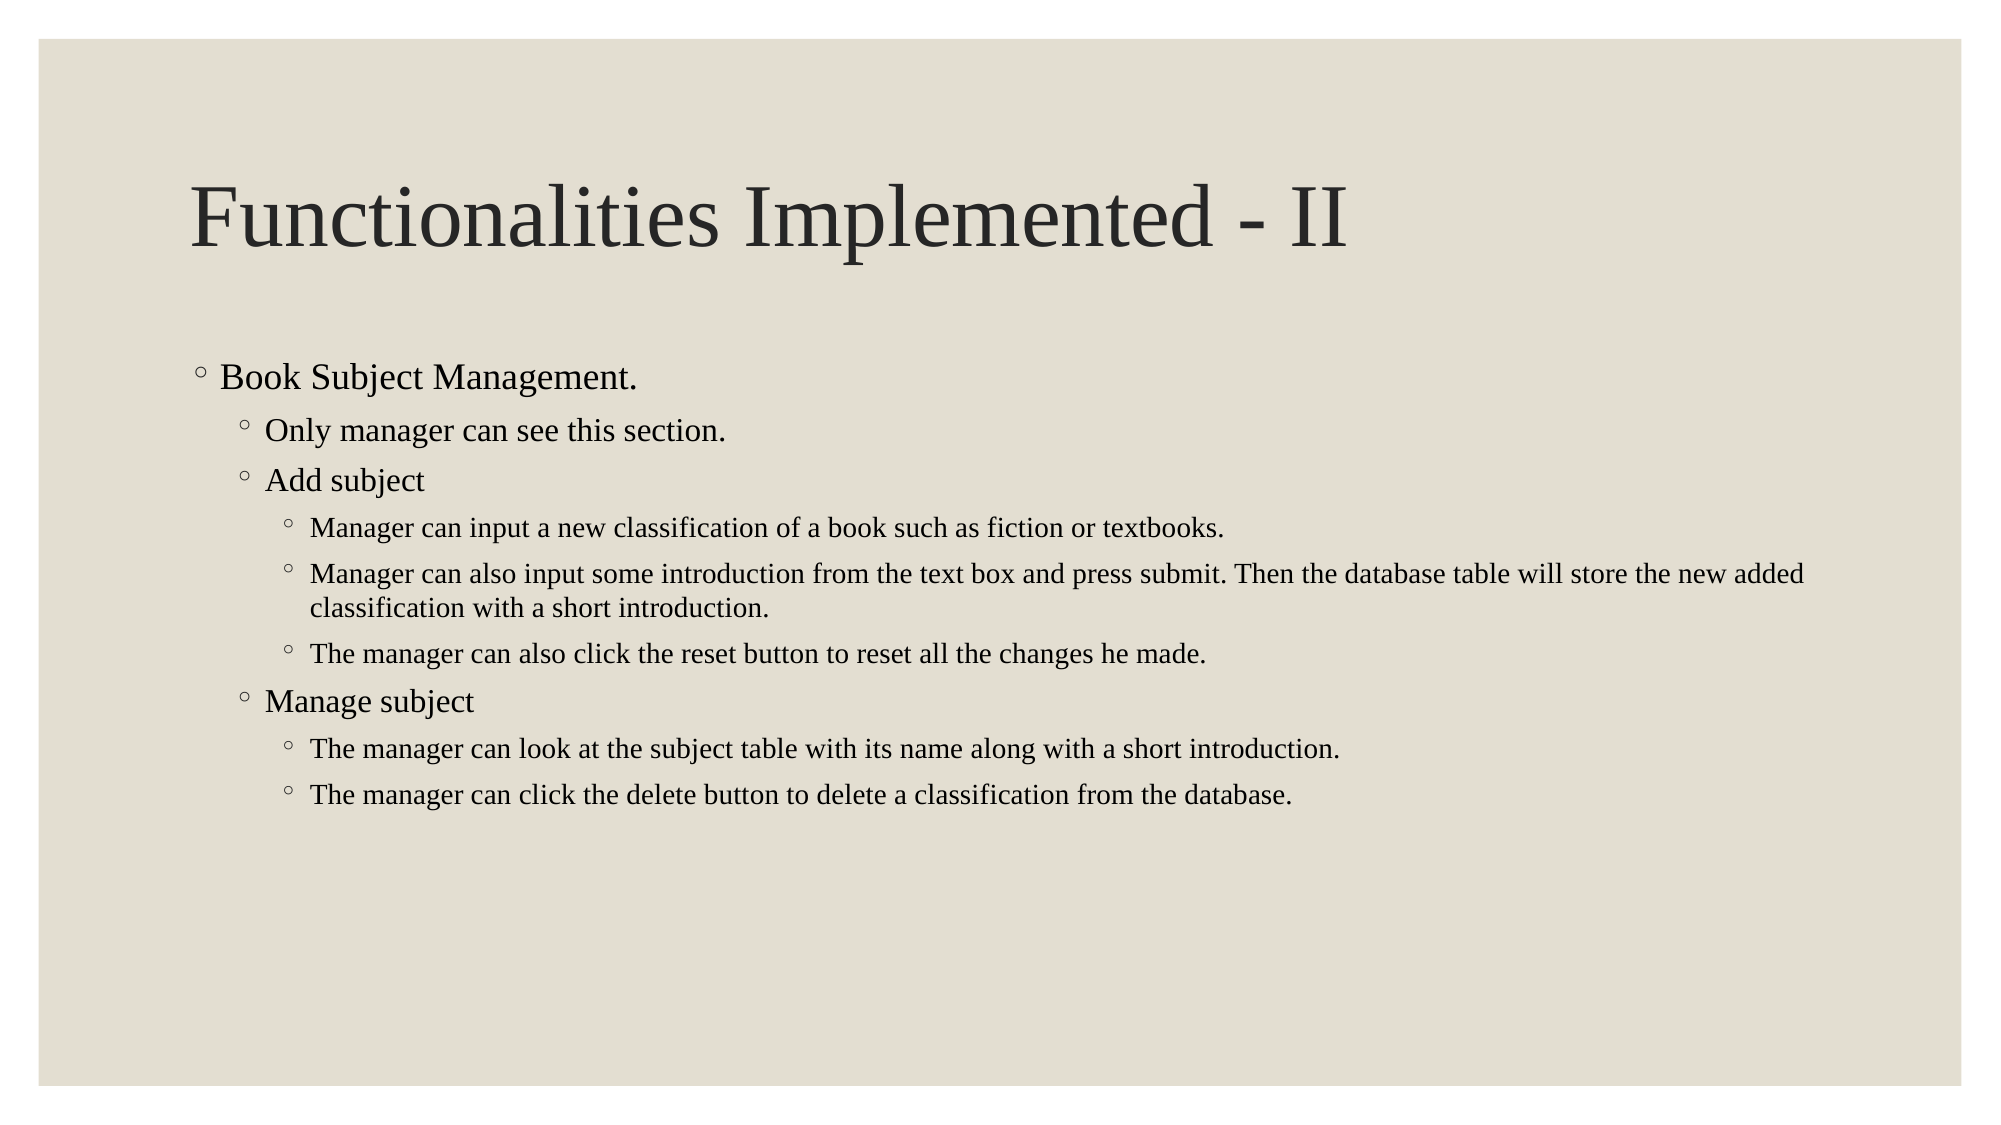

# Functionalities Implemented - II
Book Subject Management.
Only manager can see this section.
Add subject
Manager can input a new classification of a book such as fiction or textbooks.
Manager can also input some introduction from the text box and press submit. Then the database table will store the new added classification with a short introduction.
The manager can also click the reset button to reset all the changes he made.
Manage subject
The manager can look at the subject table with its name along with a short introduction.
The manager can click the delete button to delete a classification from the database.